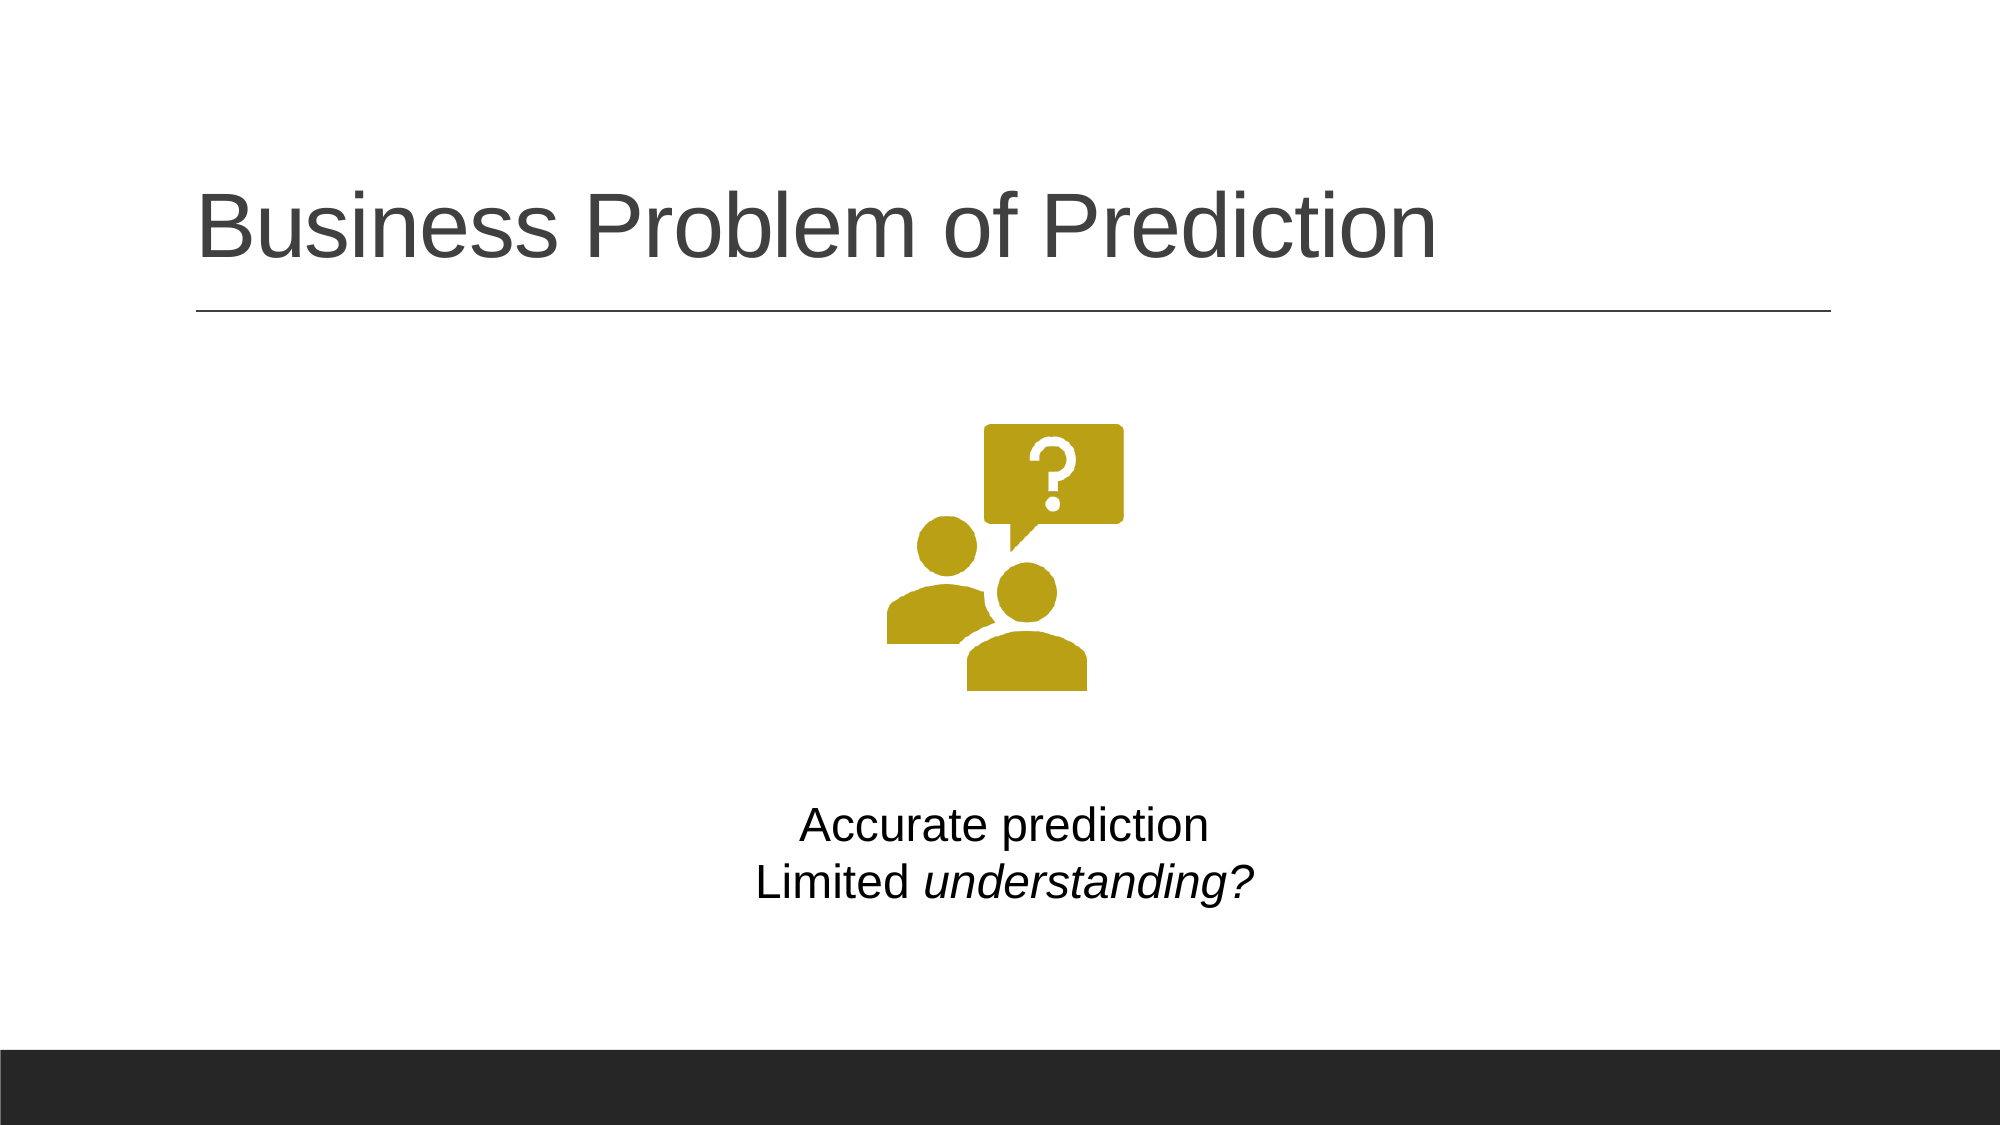

# Business Problem of Prediction
Accurate prediction
Limited understanding?